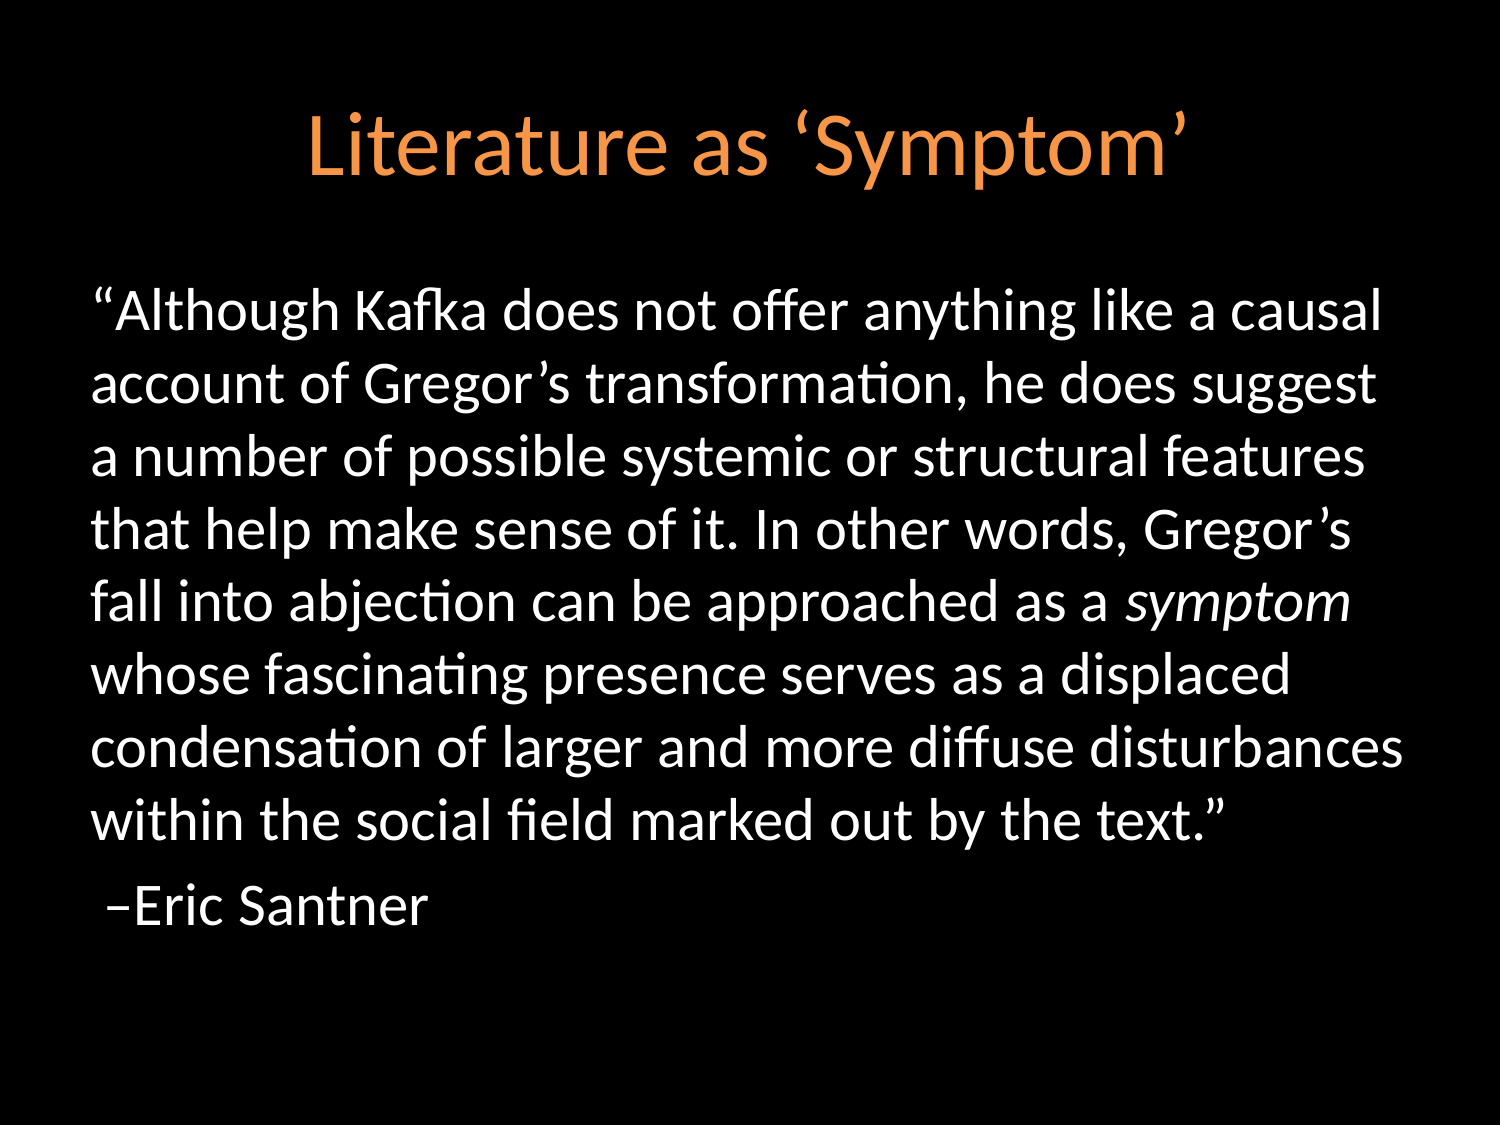

# Literature as ‘Symptom’
“Although Kafka does not offer anything like a causal account of Gregor’s transformation, he does suggest a number of possible systemic or structural features that help make sense of it. In other words, Gregor’s fall into abjection can be approached as a symptom whose fascinating presence serves as a displaced condensation of larger and more diffuse disturbances within the social field marked out by the text.”
 –Eric Santner